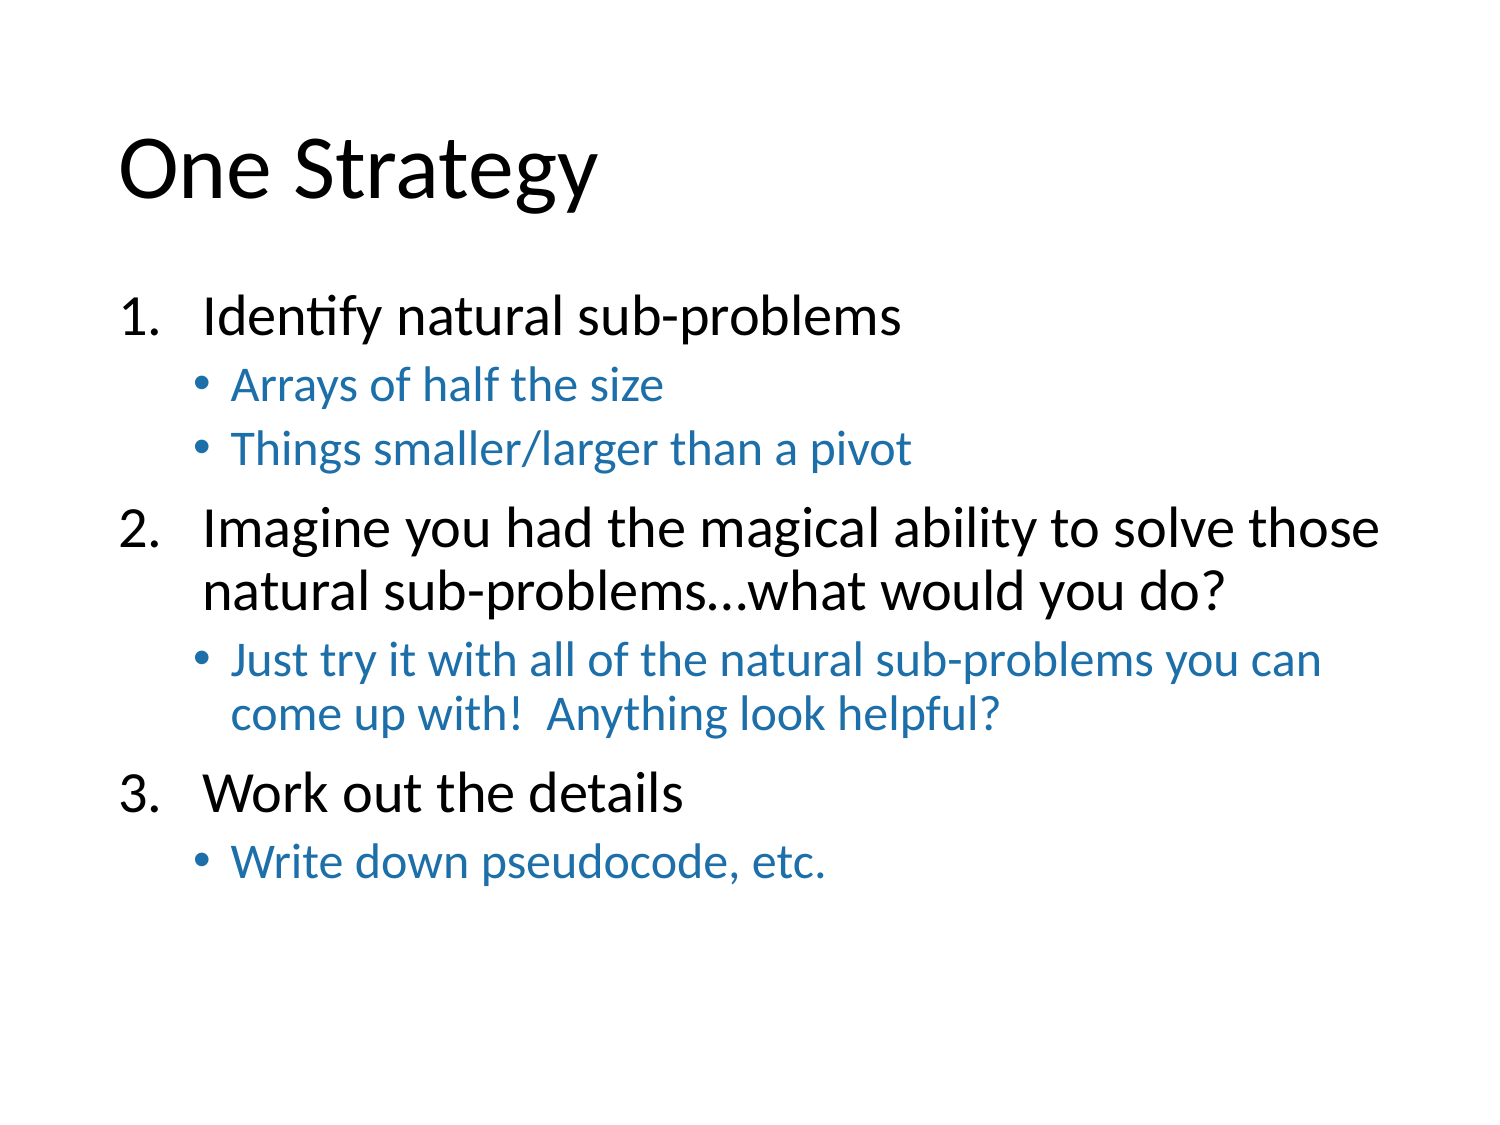

# One Strategy
Identify natural sub-problems
Arrays of half the size
Things smaller/larger than a pivot
Imagine you had the magical ability to solve those natural sub-problems…what would you do?
Just try it with all of the natural sub-problems you can come up with!  Anything look helpful?
Work out the details
Write down pseudocode, etc.